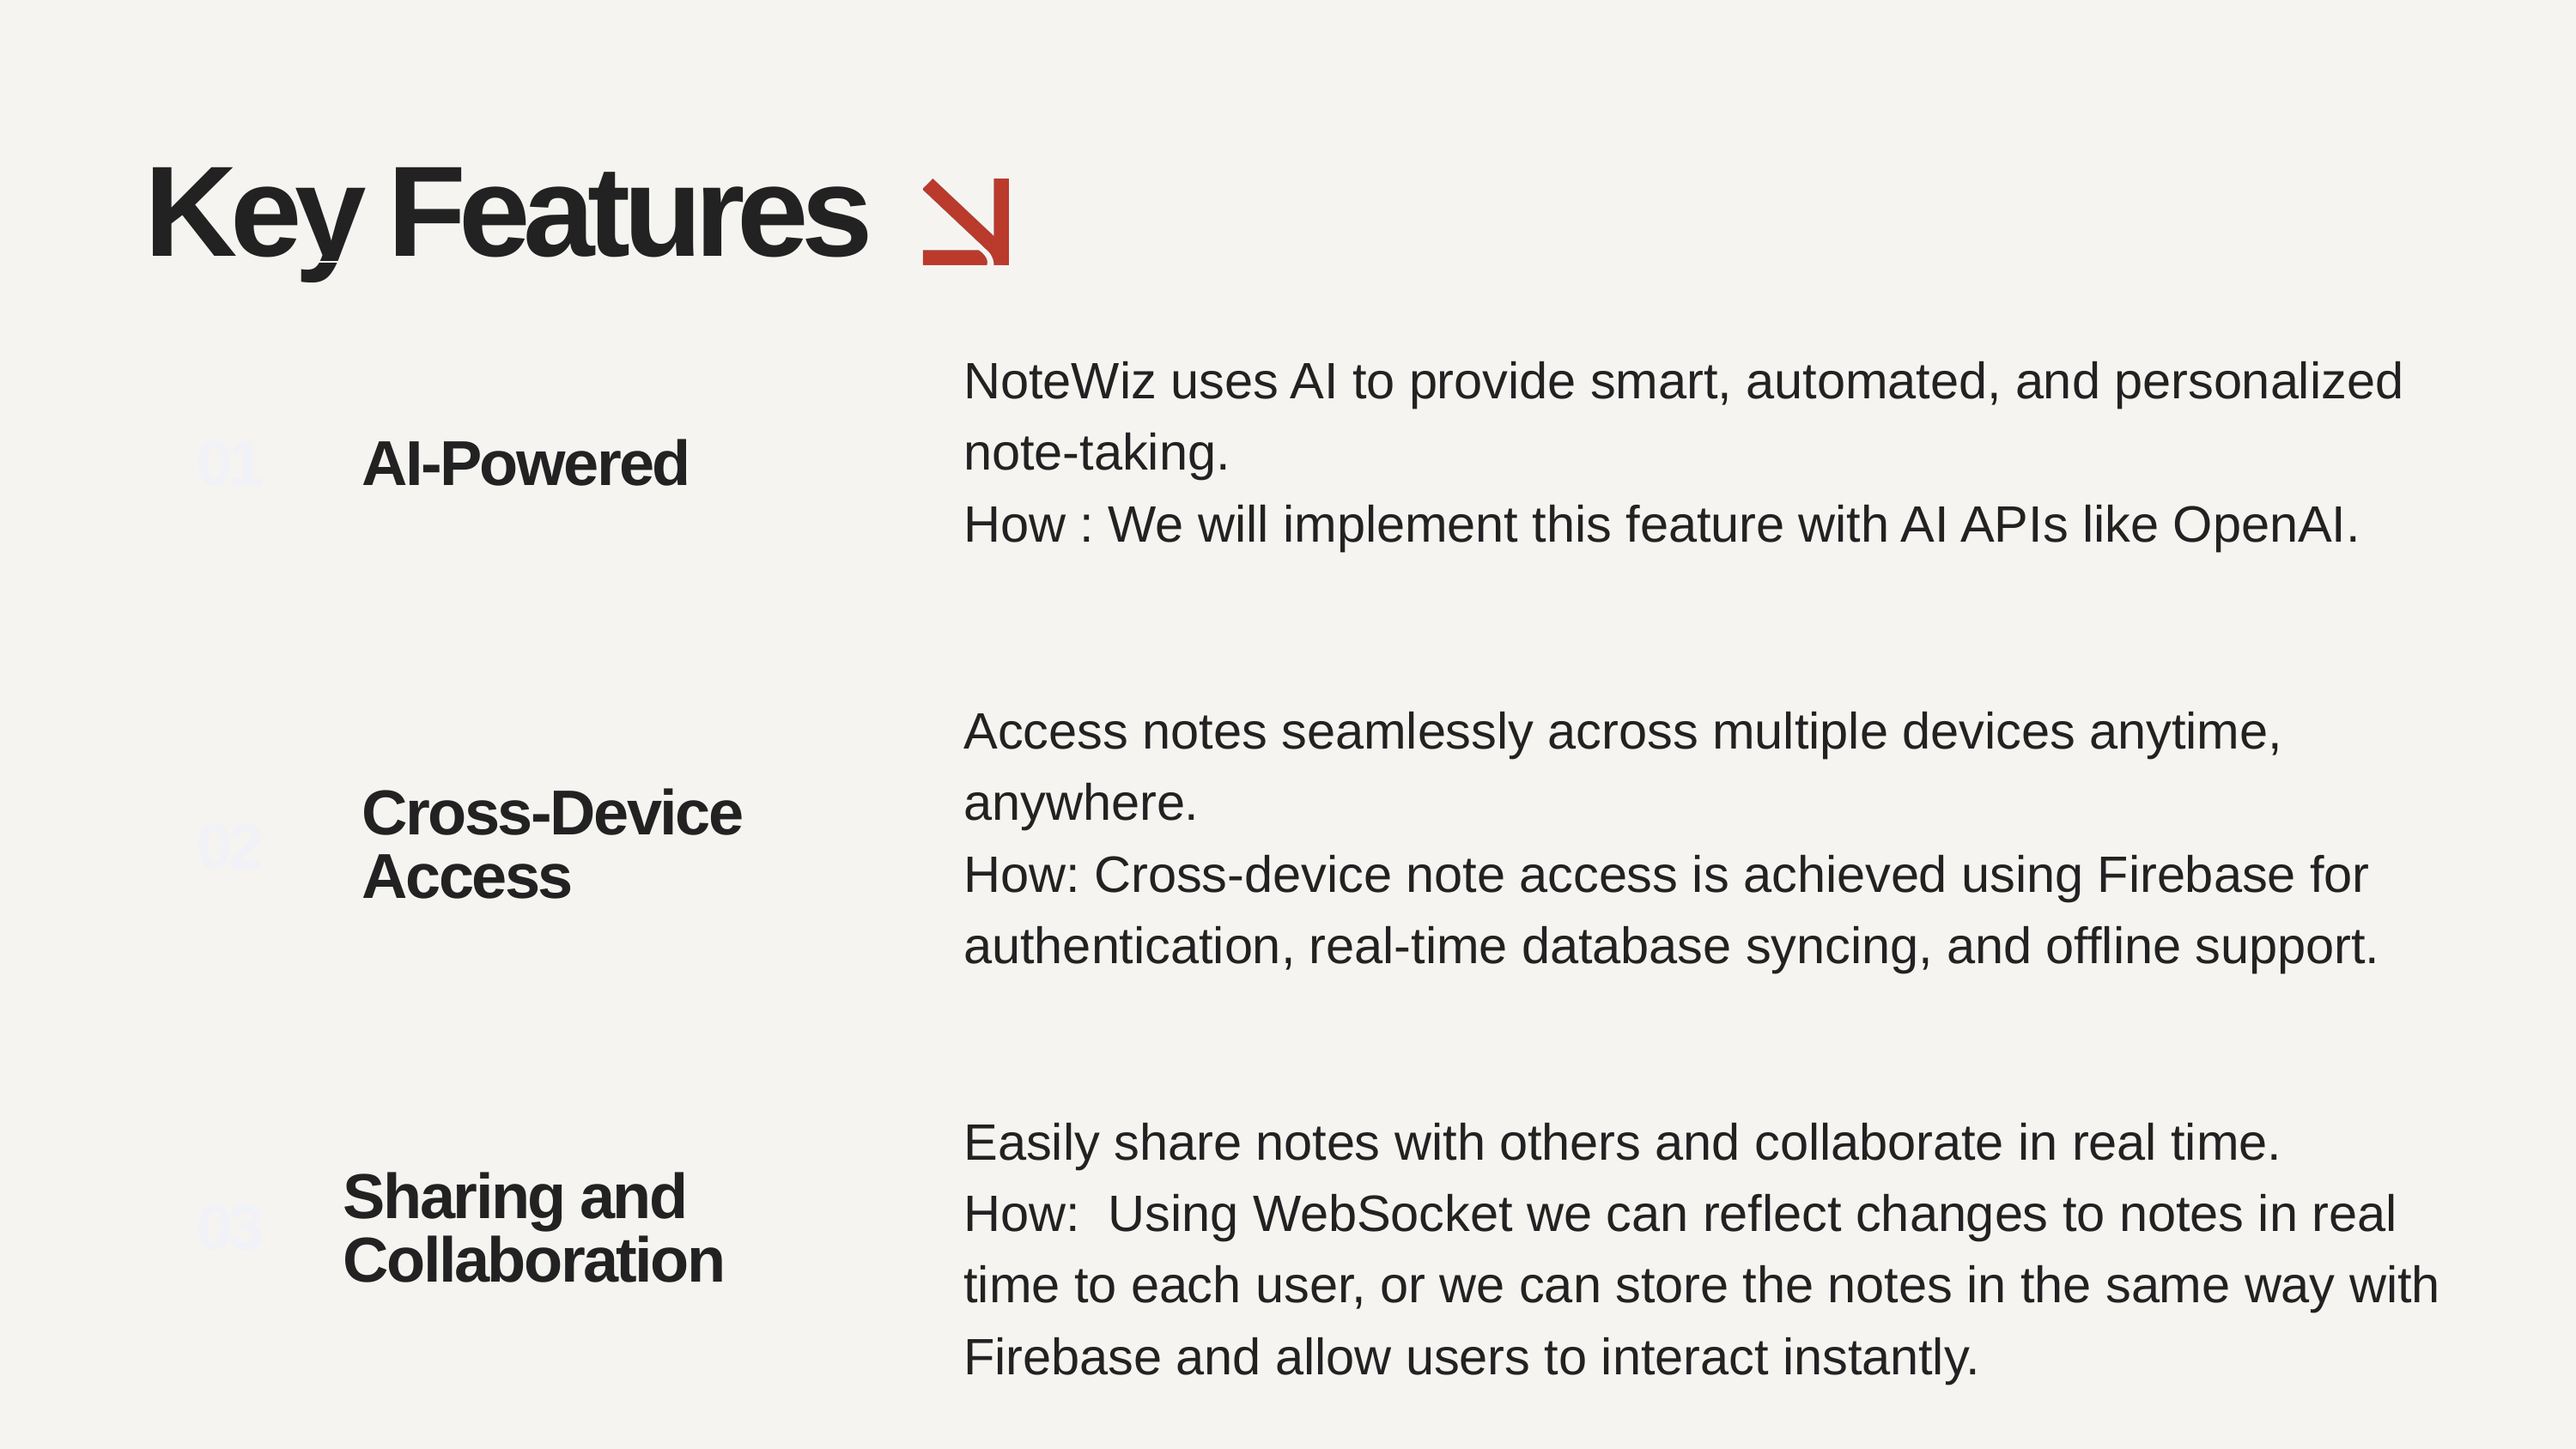

|  |  |  |
| --- | --- | --- |
|  | NoteWiz uses AI to provide smart, automated, and personalized note-taking. How : We will implement this feature with AI APIs like OpenAI. |  |
|  | Access notes seamlessly across multiple devices anytime, anywhere. How: Cross-device note access is achieved using Firebase for authentication, real-time database syncing, and offline support. |  |
|  | Easily share notes with others and collaborate in real time. How: Using WebSocket we can reflect changes to notes in real time to each user, or we can store the notes in the same way with Firebase and allow users to interact instantly. |  |
Key Features

01
AI-Powered
Cross-Device Access
02
Sharing and Collaboration
03